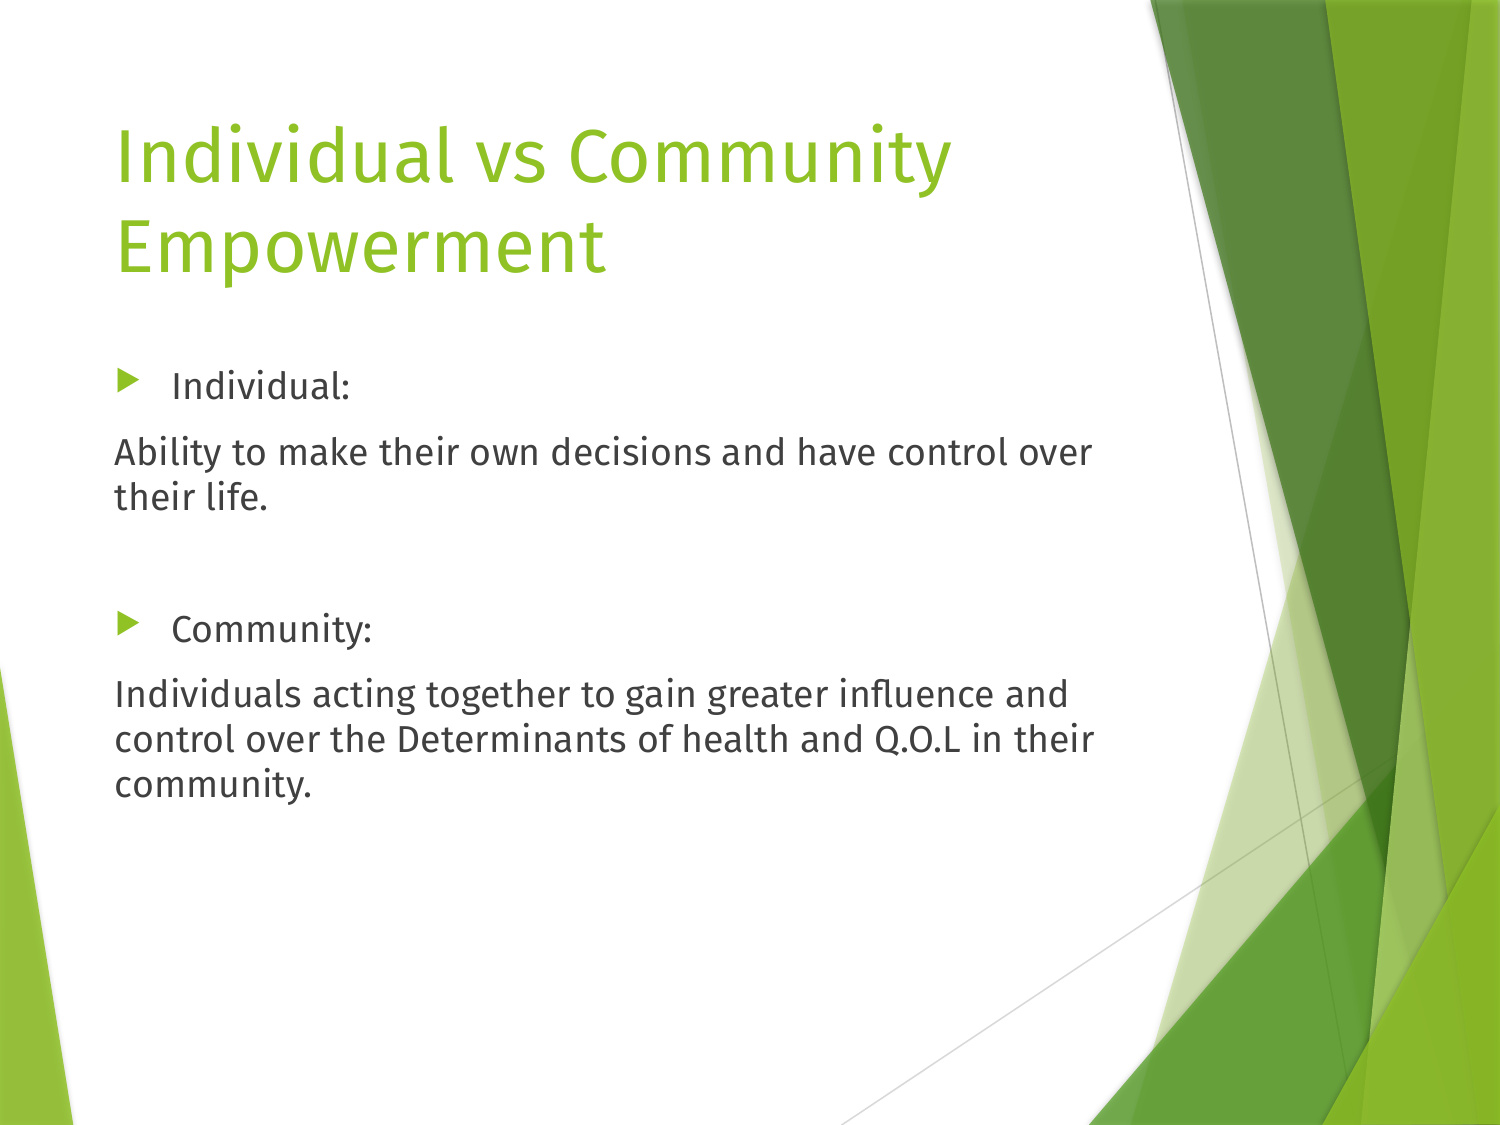

# Individual vs Community Empowerment
Individual:
Ability to make their own decisions and have control over their life.

Community:
Individuals acting together to gain greater influence and control over the Determinants of health and Q.O.L in their community.